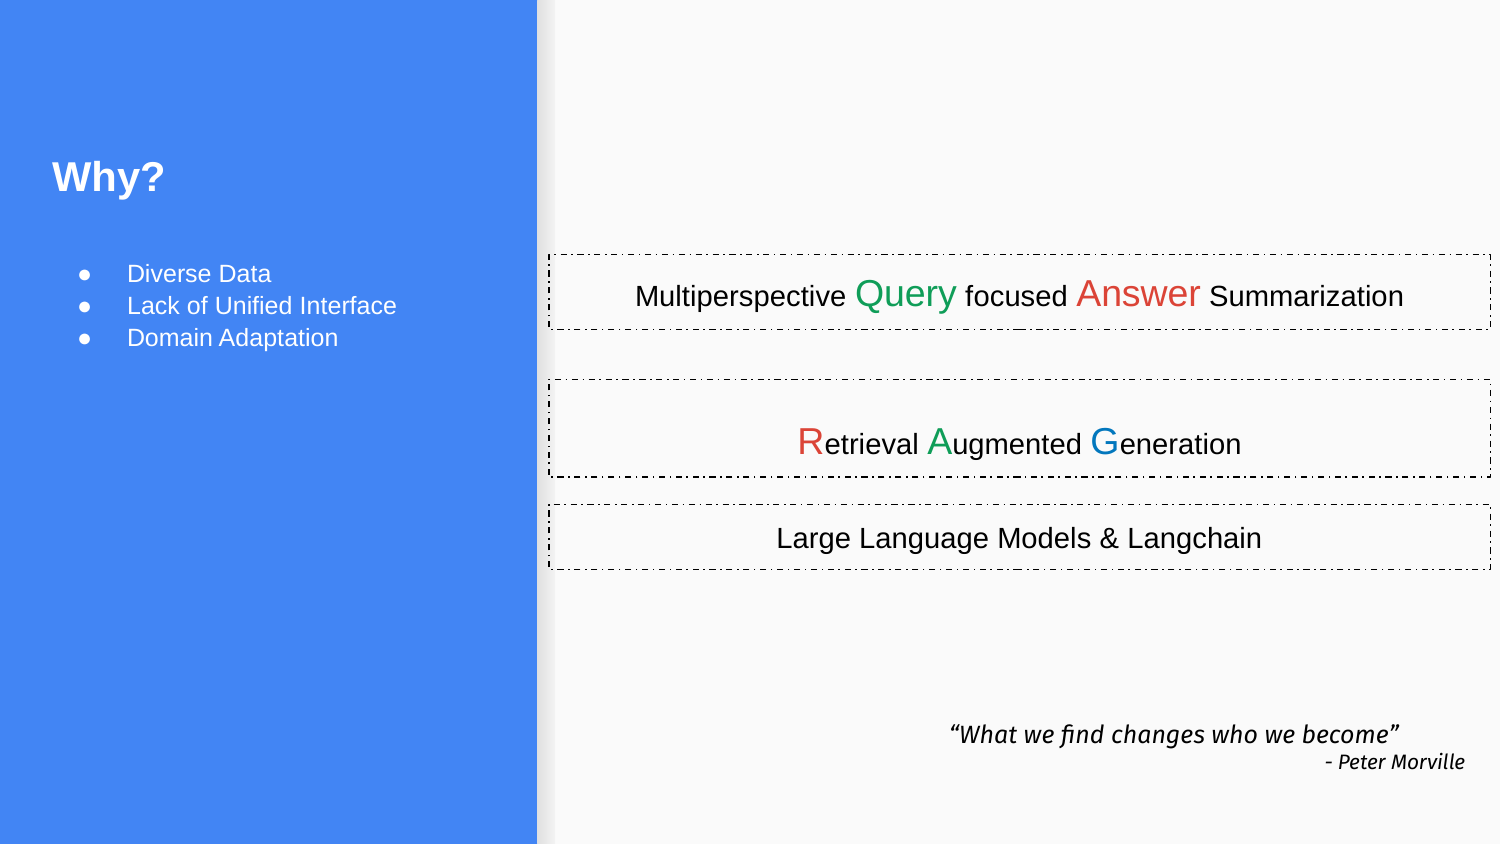

# Why?
Diverse Data
Lack of Unified Interface
Domain Adaptation
Multiperspective Query focused Answer Summarization
Retrieval Augmented Generation
Large Language Models & Langchain
“What we find changes who we become”
 - Peter Morville